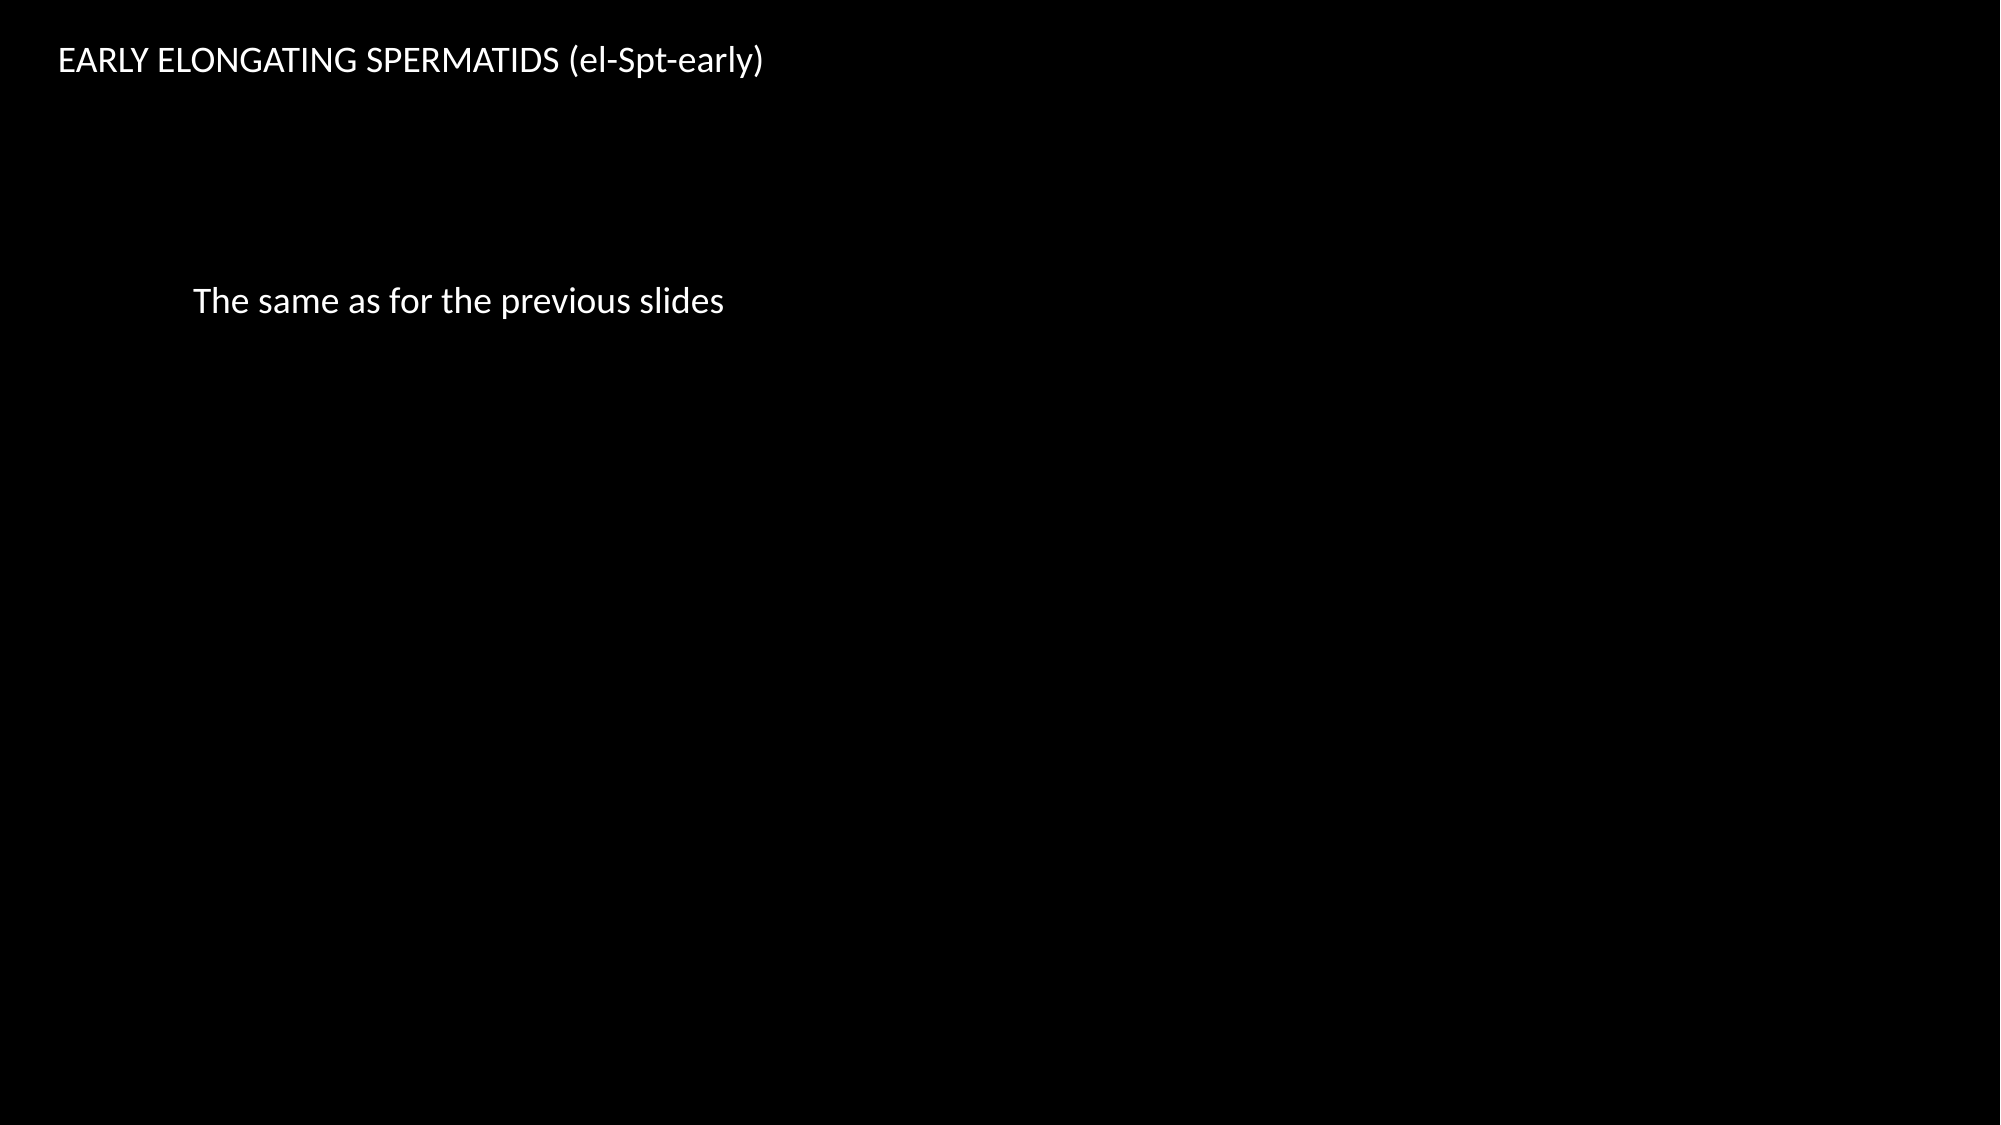

EARLY ELONGATING SPERMATIDS (el-Spt-early)
The same as for the previous slides